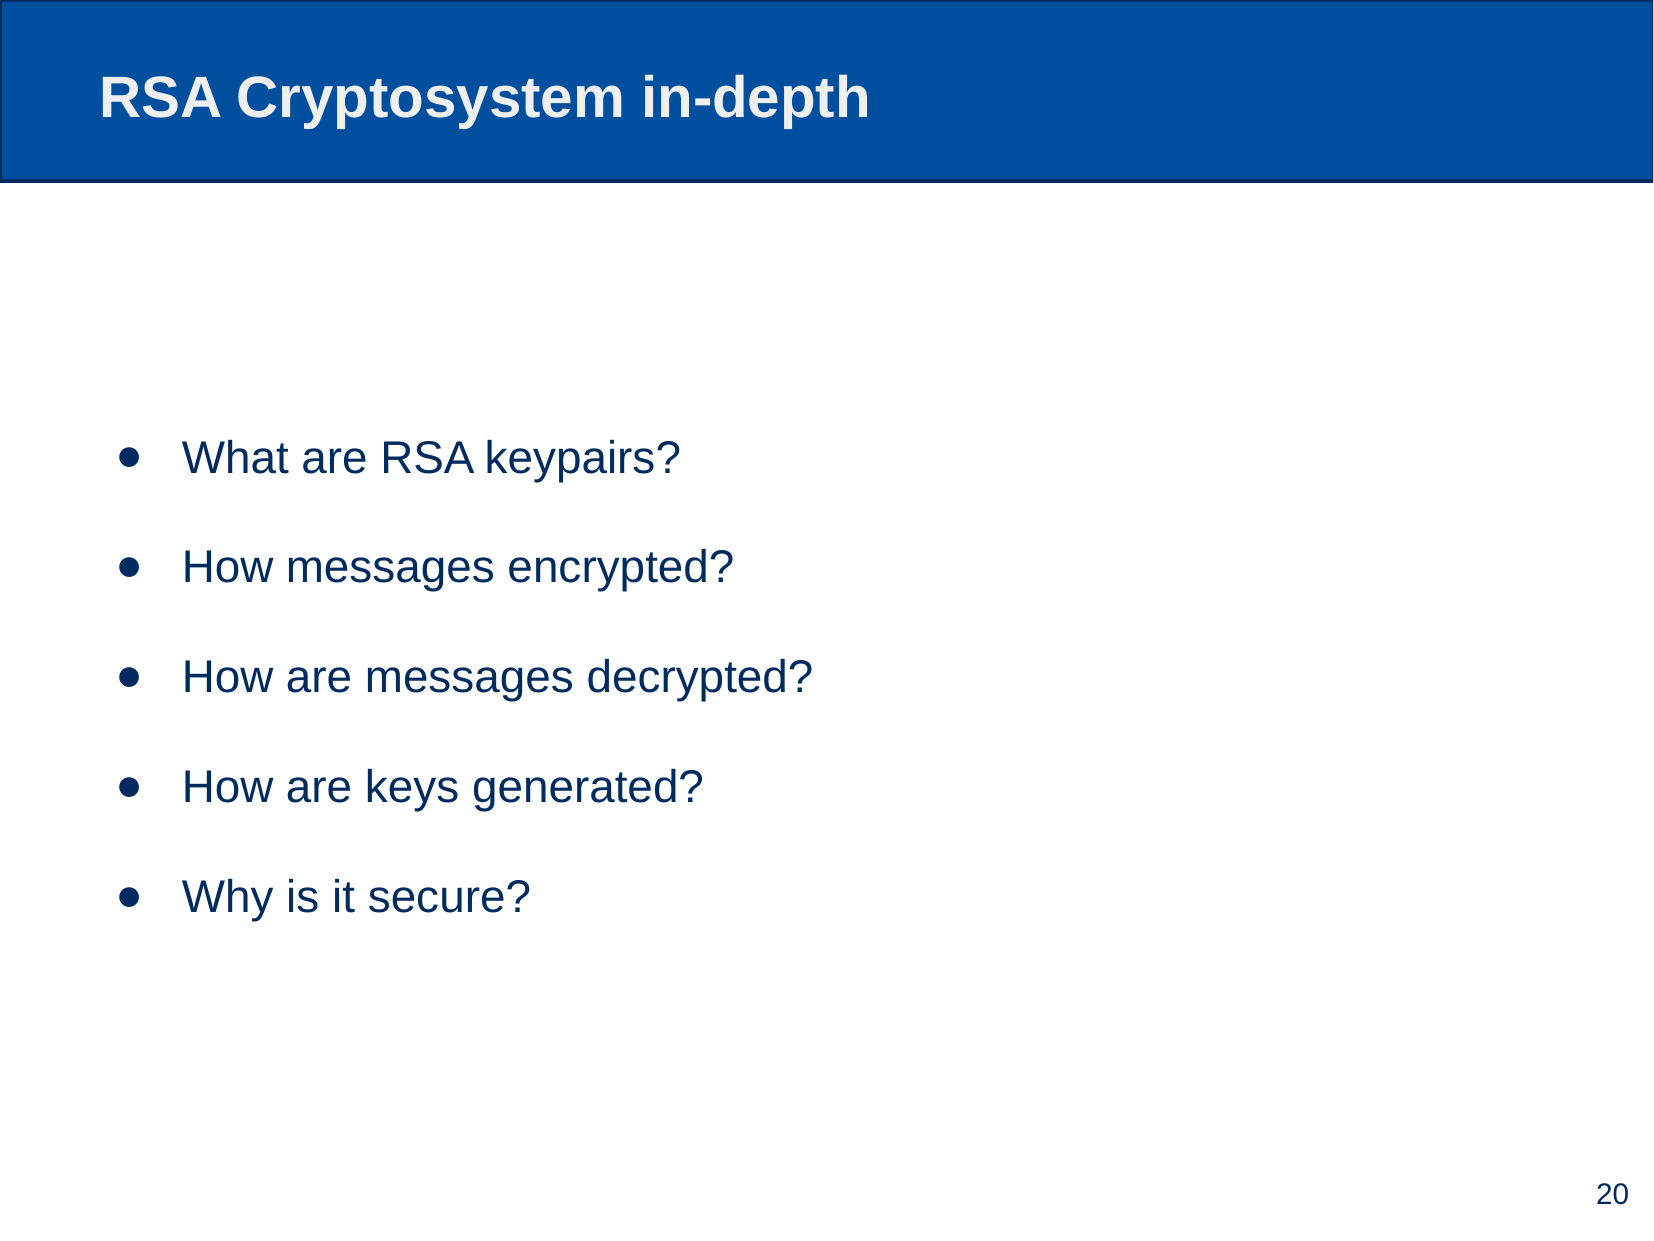

# RSA Cryptosystem in-depth
What are RSA keypairs?
How messages encrypted?
How are messages decrypted?
How are keys generated?
Why is it secure?
20